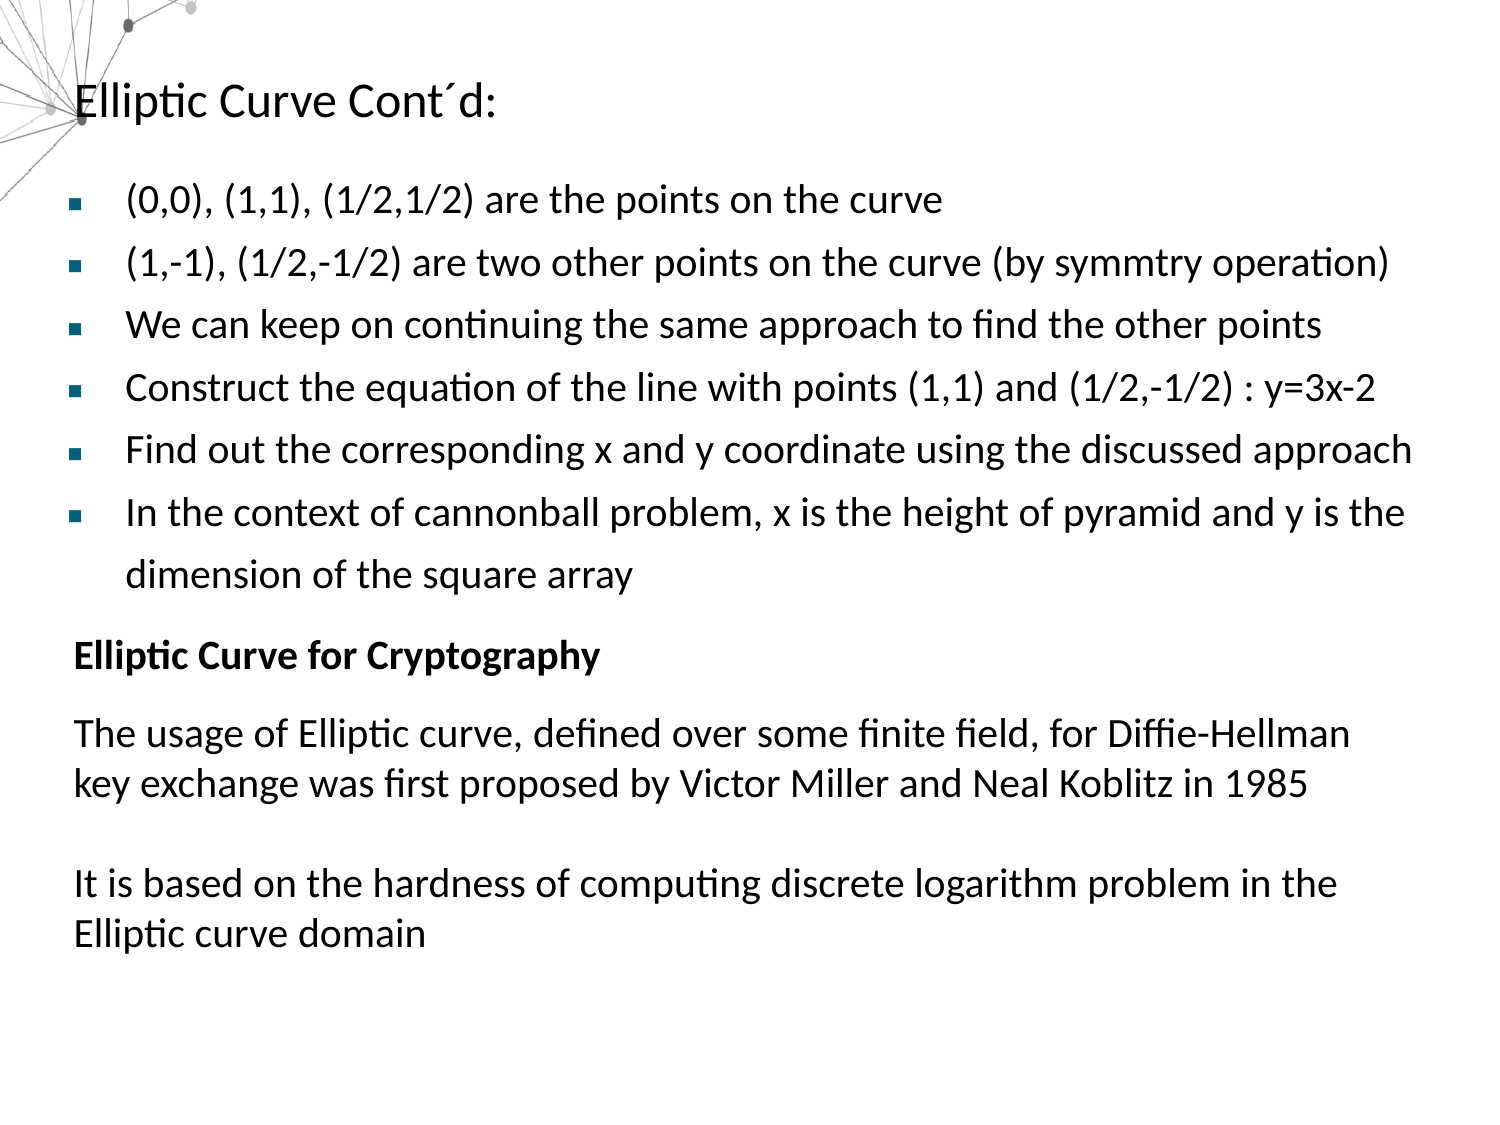

# Elliptic Curve Cont´d:
(0,0), (1,1), (1/2,1/2) are the points on the curve
(1,-1), (1/2,-1/2) are two other points on the curve (by symmtry operation)
We can keep on continuing the same approach to find the other points
Construct the equation of the line with points (1,1) and (1/2,-1/2) : y=3x-2
Find out the corresponding x and y coordinate using the discussed approach
In the context of cannonball problem, x is the height of pyramid and y is the dimension of the square array

Elliptic Curve for Cryptography
The usage of Elliptic curve, defined over some finite field, for Diffie-Hellman key exchange was first proposed by Victor Miller and Neal Koblitz in 1985

It is based on the hardness of computing discrete logarithm problem in the Elliptic curve domain